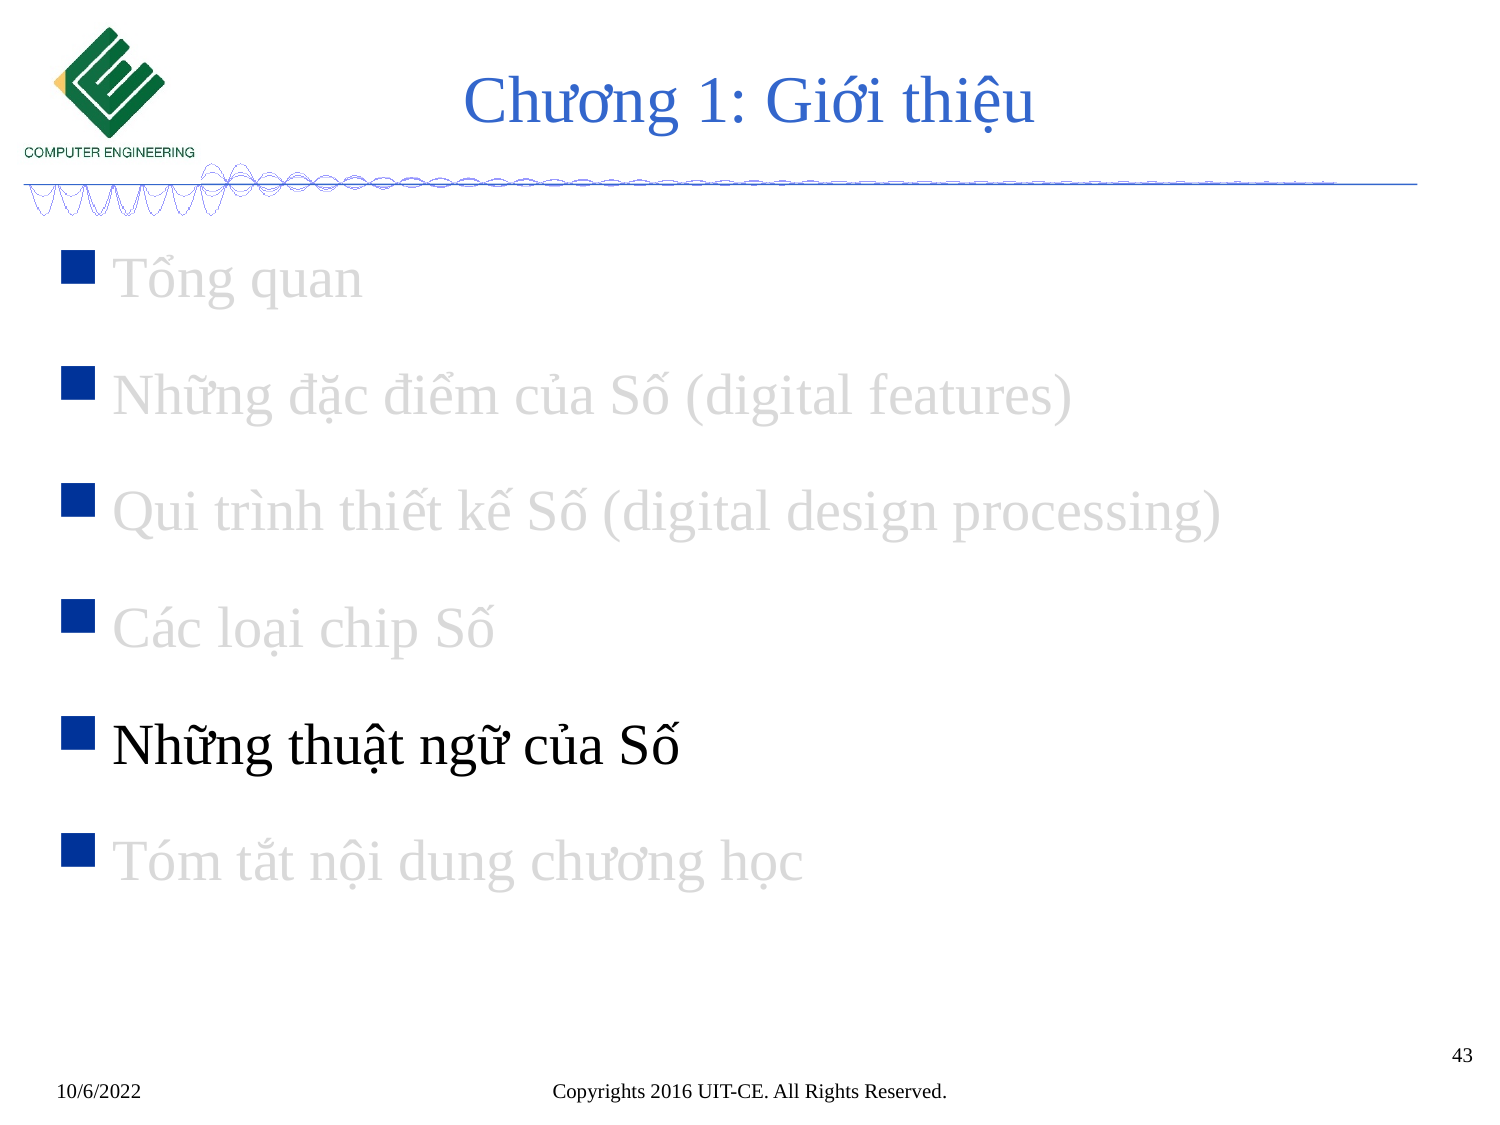

# Chương 1: Giới thiệu
Tổng quan
Những đặc điểm của Số (digital features)
Qui trình thiết kế Số (digital design processing)
Các loại chip Số
Những thuật ngữ của Số
Tóm tắt nội dung chương học
43
Copyrights 2016 UIT-CE. All Rights Reserved.
10/6/2022